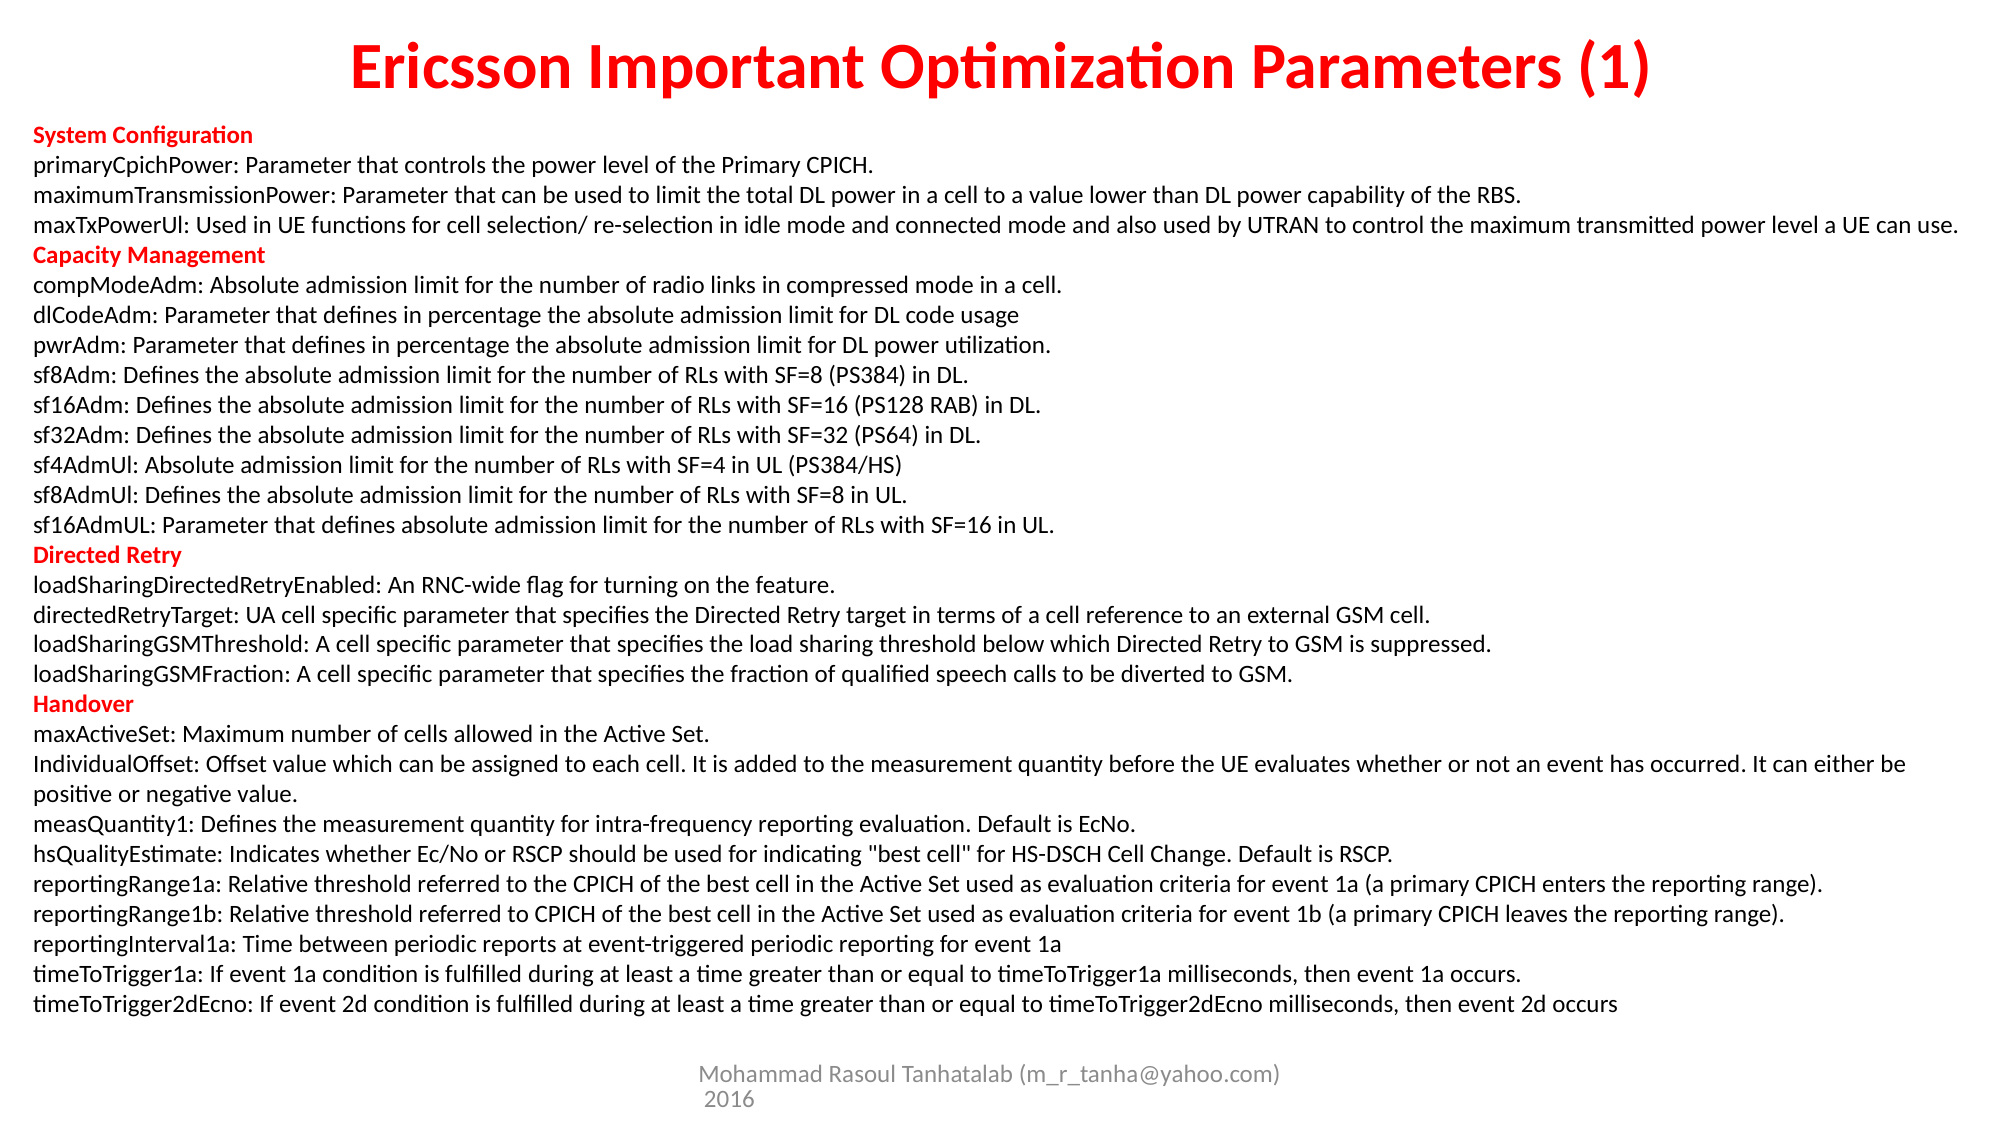

# Ericsson Important Optimization Parameters (1)
System Configuration
primaryCpichPower: Parameter that controls the power level of the Primary CPICH.
maximumTransmissionPower: Parameter that can be used to limit the total DL power in a cell to a value lower than DL power capability of the RBS.
maxTxPowerUl: Used in UE functions for cell selection/ re-selection in idle mode and connected mode and also used by UTRAN to control the maximum transmitted power level a UE can use.
Capacity Management
compModeAdm: Absolute admission limit for the number of radio links in compressed mode in a cell.
dlCodeAdm: Parameter that defines in percentage the absolute admission limit for DL code usage
pwrAdm: Parameter that defines in percentage the absolute admission limit for DL power utilization.
sf8Adm: Defines the absolute admission limit for the number of RLs with SF=8 (PS384) in DL.
sf16Adm: Defines the absolute admission limit for the number of RLs with SF=16 (PS128 RAB) in DL.
sf32Adm: Defines the absolute admission limit for the number of RLs with SF=32 (PS64) in DL.
sf4AdmUl: Absolute admission limit for the number of RLs with SF=4 in UL (PS384/HS)
sf8AdmUl: Defines the absolute admission limit for the number of RLs with SF=8 in UL.
sf16AdmUL: Parameter that defines absolute admission limit for the number of RLs with SF=16 in UL.
Directed Retry
loadSharingDirectedRetryEnabled: An RNC-wide flag for turning on the feature.
directedRetryTarget: UA cell specific parameter that specifies the Directed Retry target in terms of a cell reference to an external GSM cell.
loadSharingGSMThreshold: A cell specific parameter that specifies the load sharing threshold below which Directed Retry to GSM is suppressed.
loadSharingGSMFraction: A cell specific parameter that specifies the fraction of qualified speech calls to be diverted to GSM.
Handover
maxActiveSet: Maximum number of cells allowed in the Active Set.
IndividualOffset: Offset value which can be assigned to each cell. It is added to the measurement quantity before the UE evaluates whether or not an event has occurred. It can either be positive or negative value.
measQuantity1: Defines the measurement quantity for intra-frequency reporting evaluation. Default is EcNo.
hsQualityEstimate: Indicates whether Ec/No or RSCP should be used for indicating "best cell" for HS-DSCH Cell Change. Default is RSCP.
reportingRange1a: Relative threshold referred to the CPICH of the best cell in the Active Set used as evaluation criteria for event 1a (a primary CPICH enters the reporting range).
reportingRange1b: Relative threshold referred to CPICH of the best cell in the Active Set used as evaluation criteria for event 1b (a primary CPICH leaves the reporting range).
reportingInterval1a: Time between periodic reports at event-triggered periodic reporting for event 1a
timeToTrigger1a: If event 1a condition is fulfilled during at least a time greater than or equal to timeToTrigger1a milliseconds, then event 1a occurs.
timeToTrigger2dEcno: If event 2d condition is fulfilled during at least a time greater than or equal to timeToTrigger2dEcno milliseconds, then event 2d occurs
Mohammad Rasoul Tanhatalab (m_r_tanha@yahoo.com)    2016